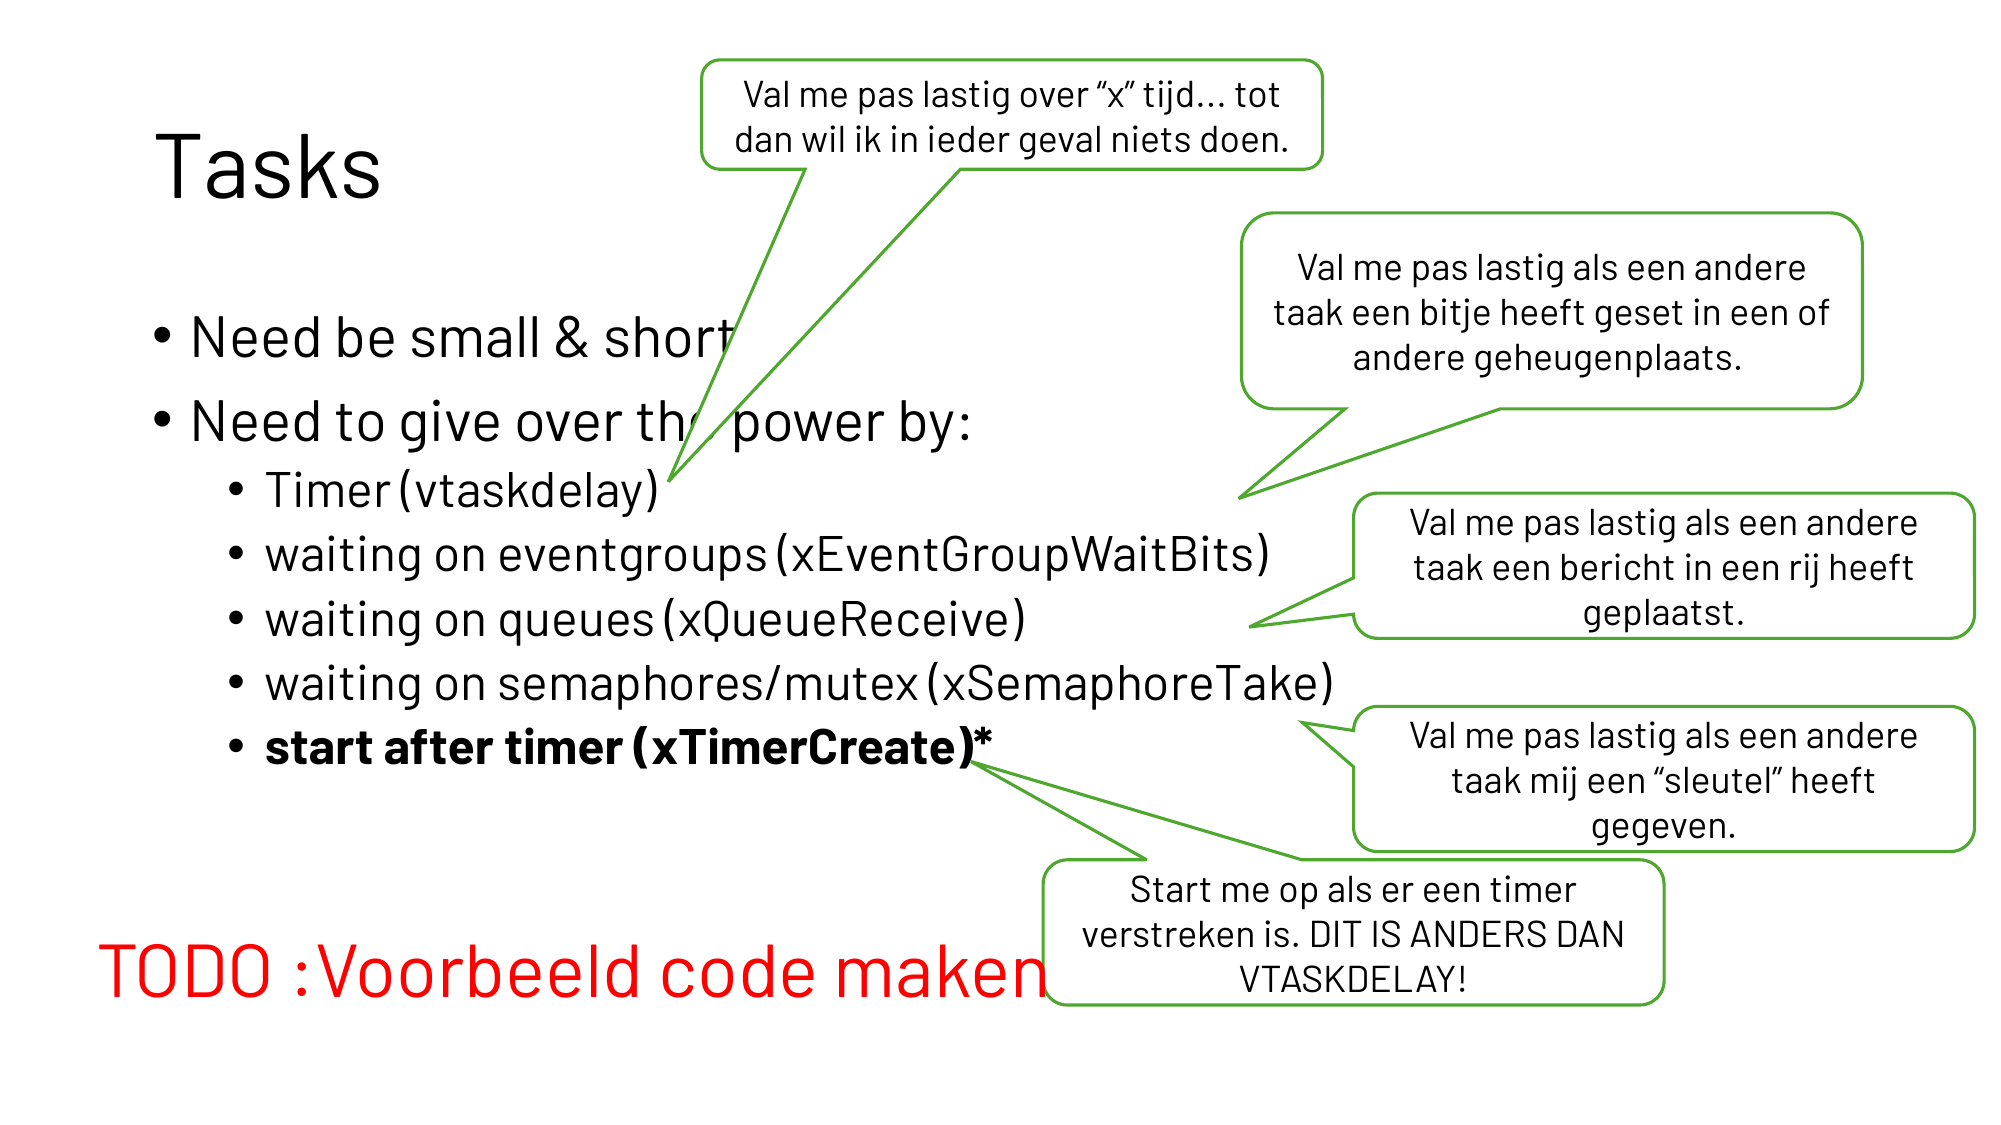

# Tasks
Val me pas lastig over “x” tijd... tot dan wil ik in ieder geval niets doen.
Val me pas lastig als een andere taak een bitje heeft geset in een of andere geheugenplaats.
Need be small & short
Need to give over the power by:
Timer (vtaskdelay)
waiting on eventgroups (xEventGroupWaitBits)
waiting on queues (xQueueReceive)
waiting on semaphores/mutex (xSemaphoreTake)
start after timer (xTimerCreate)*

Val me pas lastig als een andere taak een bericht in een rij heeft geplaatst.
Val me pas lastig als een andere taak mij een “sleutel” heeft gegeven.
Start me op als er een timer verstreken is. DIT IS ANDERS DAN VTASKDELAY!
TODO :Voorbeeld code maken